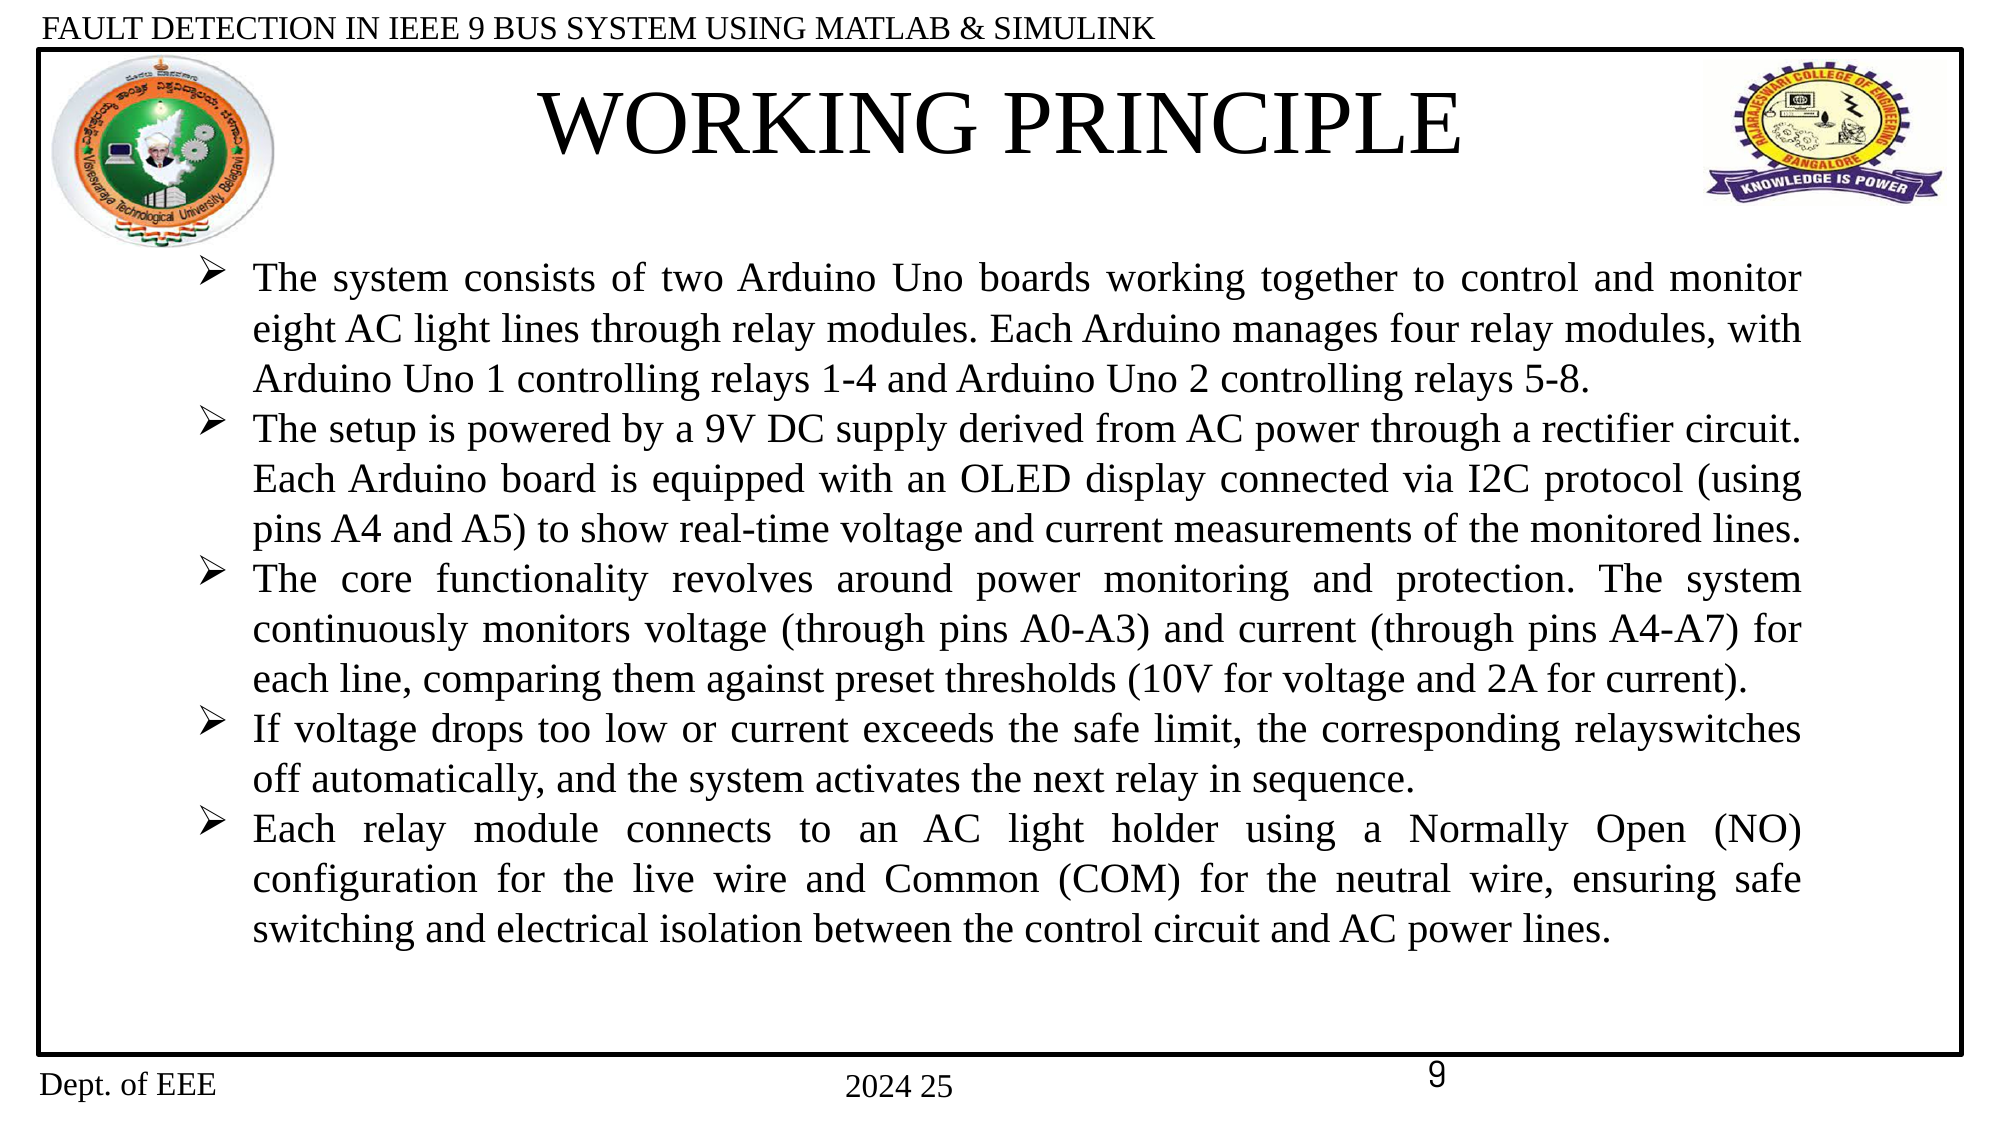

# WORKING PRINCIPLE
The system consists of two Arduino Uno boards working together to control and monitor eight AC light lines through relay modules. Each Arduino manages four relay modules, with Arduino Uno 1 controlling relays 1-4 and Arduino Uno 2 controlling relays 5-8.
The setup is powered by a 9V DC supply derived from AC power through a rectifier circuit. Each Arduino board is equipped with an OLED display connected via I2C protocol (using pins A4 and A5) to show real-time voltage and current measurements of the monitored lines.
The core functionality revolves around power monitoring and protection. The system continuously monitors voltage (through pins A0-A3) and current (through pins A4-A7) for each line, comparing them against preset thresholds (10V for voltage and 2A for current).
If voltage drops too low or current exceeds the safe limit, the corresponding relayswitches off automatically, and the system activates the next relay in sequence.
Each relay module connects to an AC light holder using a Normally Open (NO) configuration for the live wire and Common (COM) for the neutral wire, ensuring safe switching and electrical isolation between the control circuit and AC power lines.
9